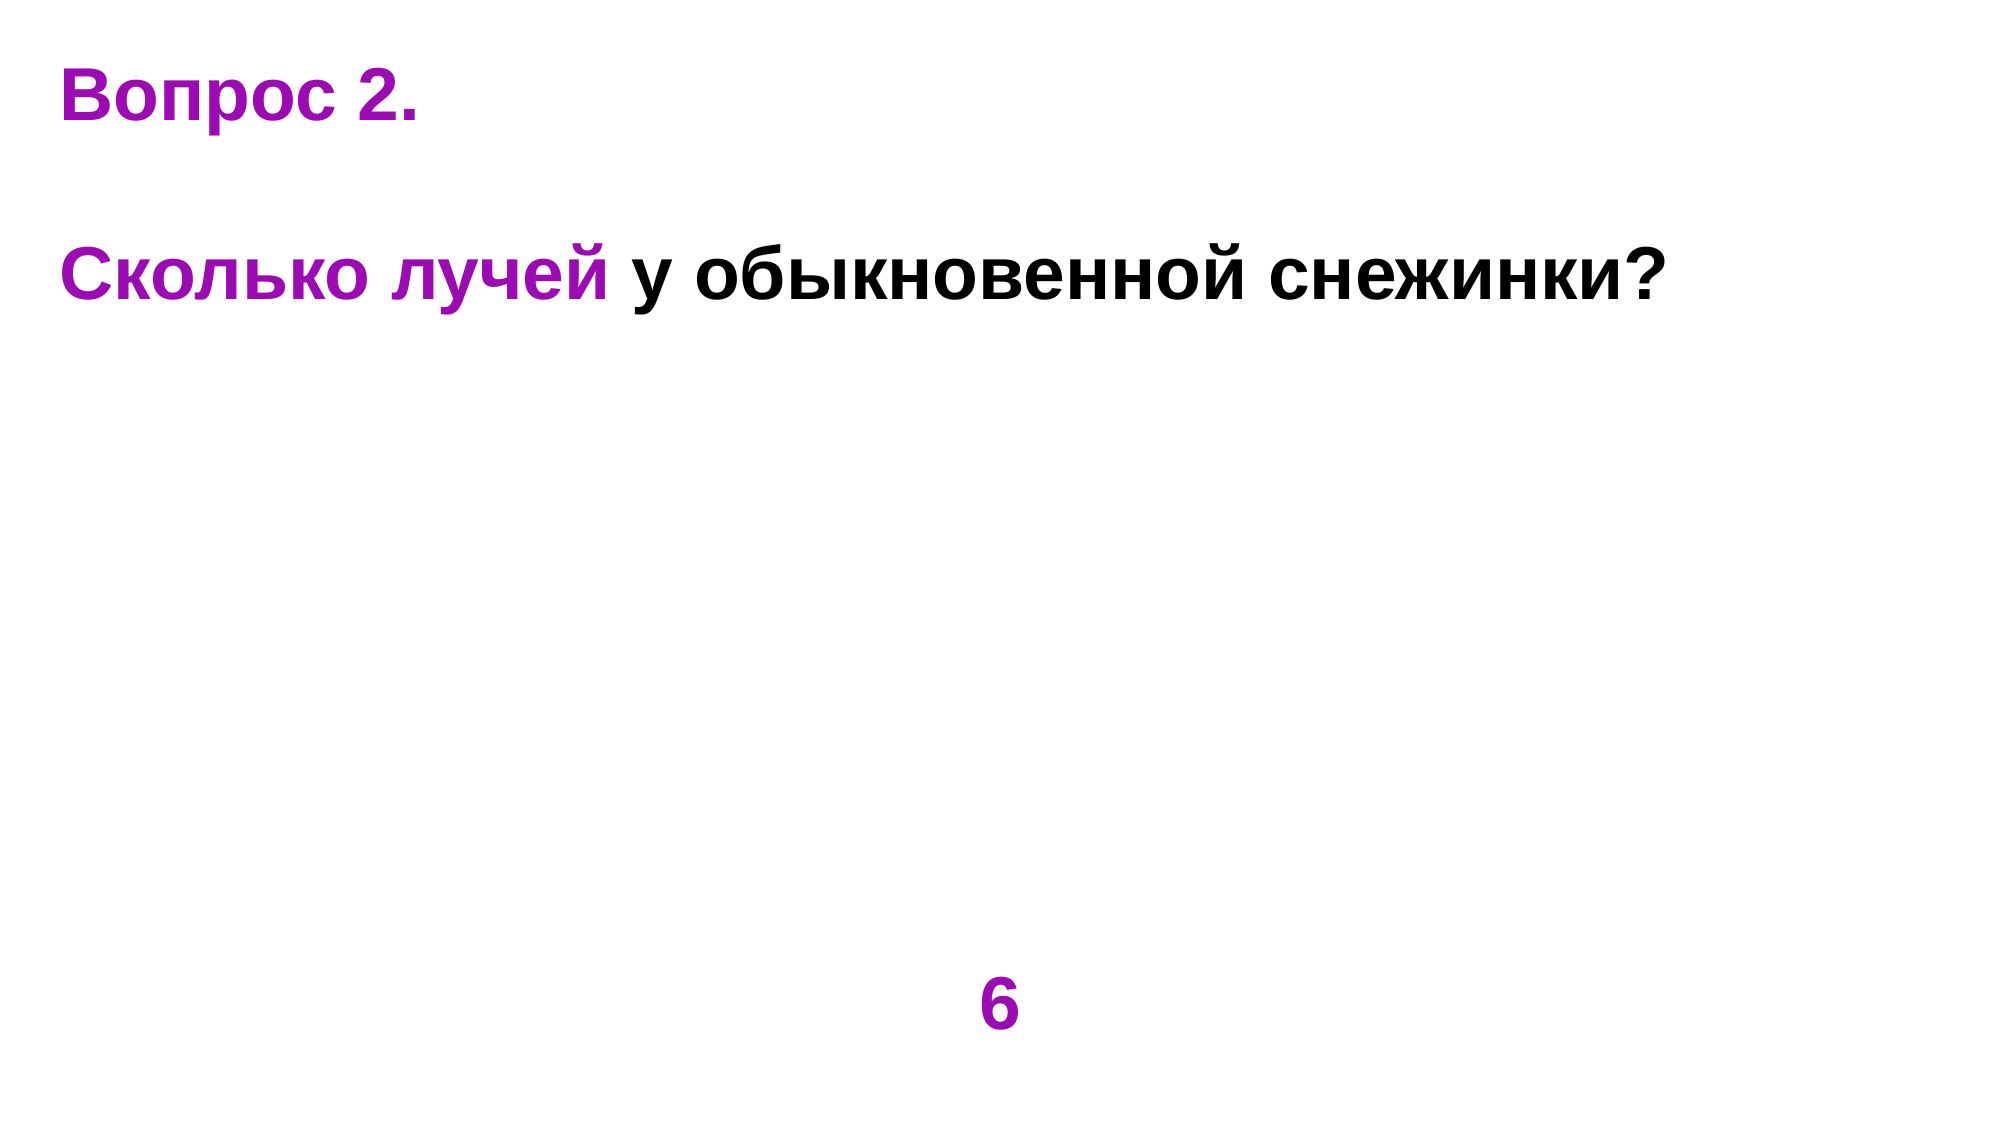

4
Вопрос 2.

Сколько лучей у обыкновенной снежинки?
6